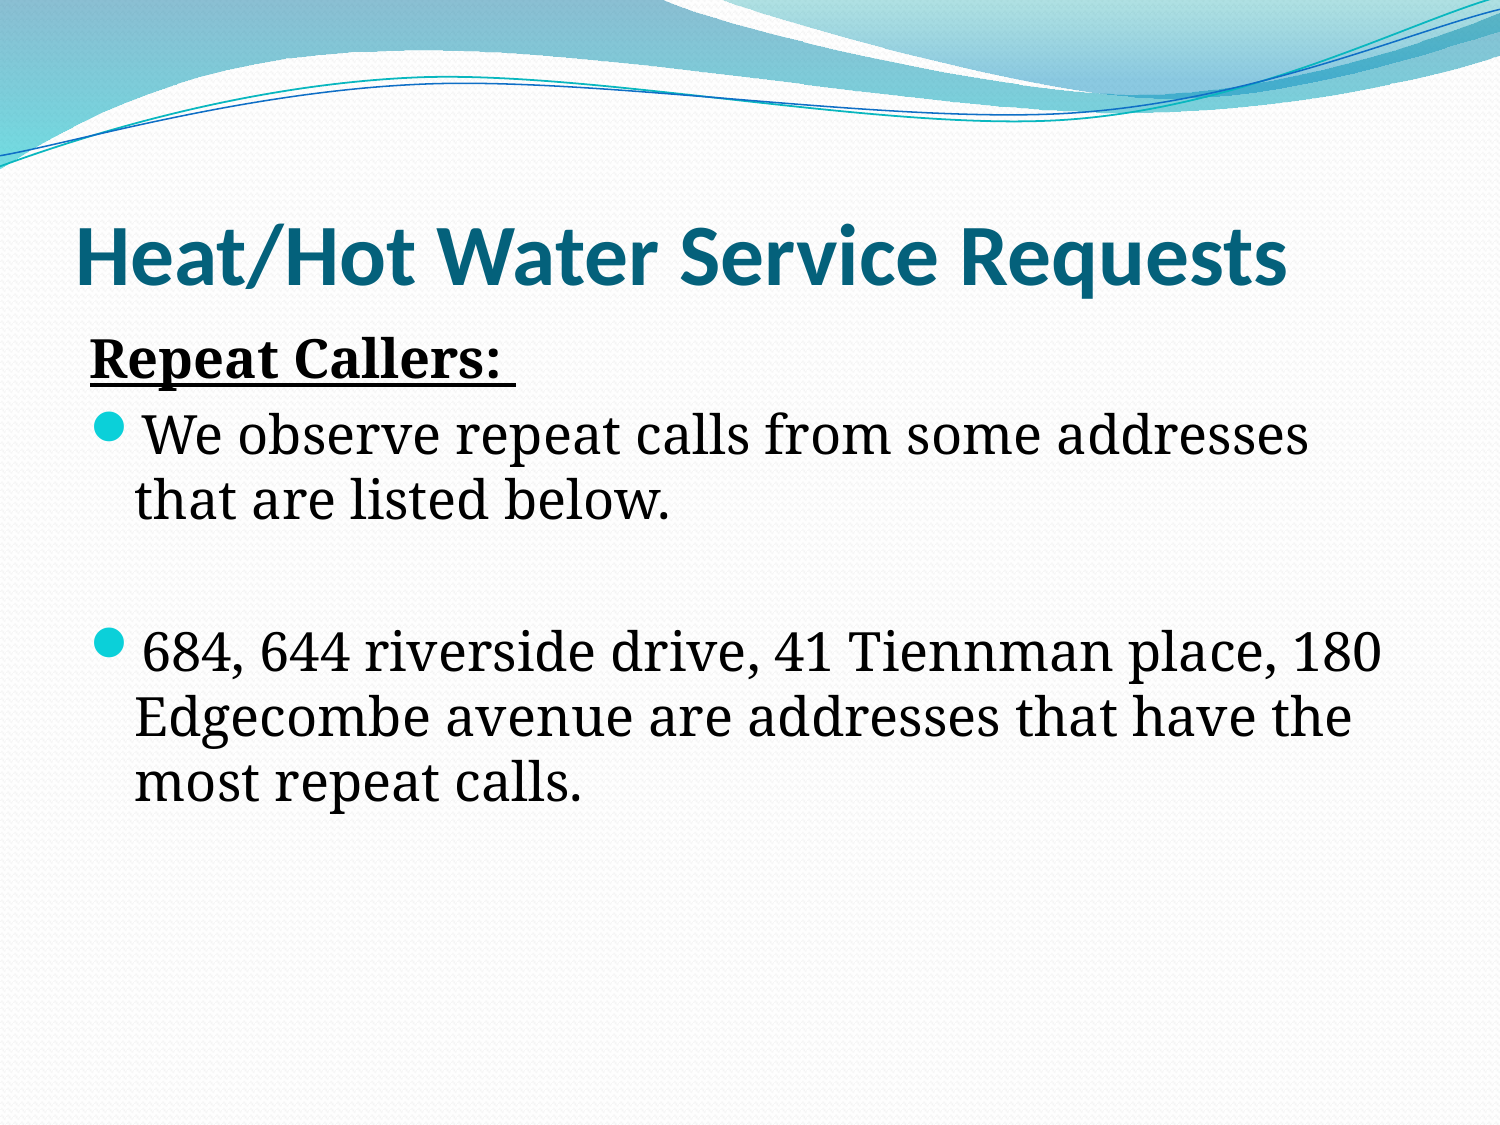

# Heat/Hot Water Service Requests
Repeat Callers:
We observe repeat calls from some addresses that are listed below.

684, 644 riverside drive, 41 Tiennman place, 180 Edgecombe avenue are addresses that have the most repeat calls.